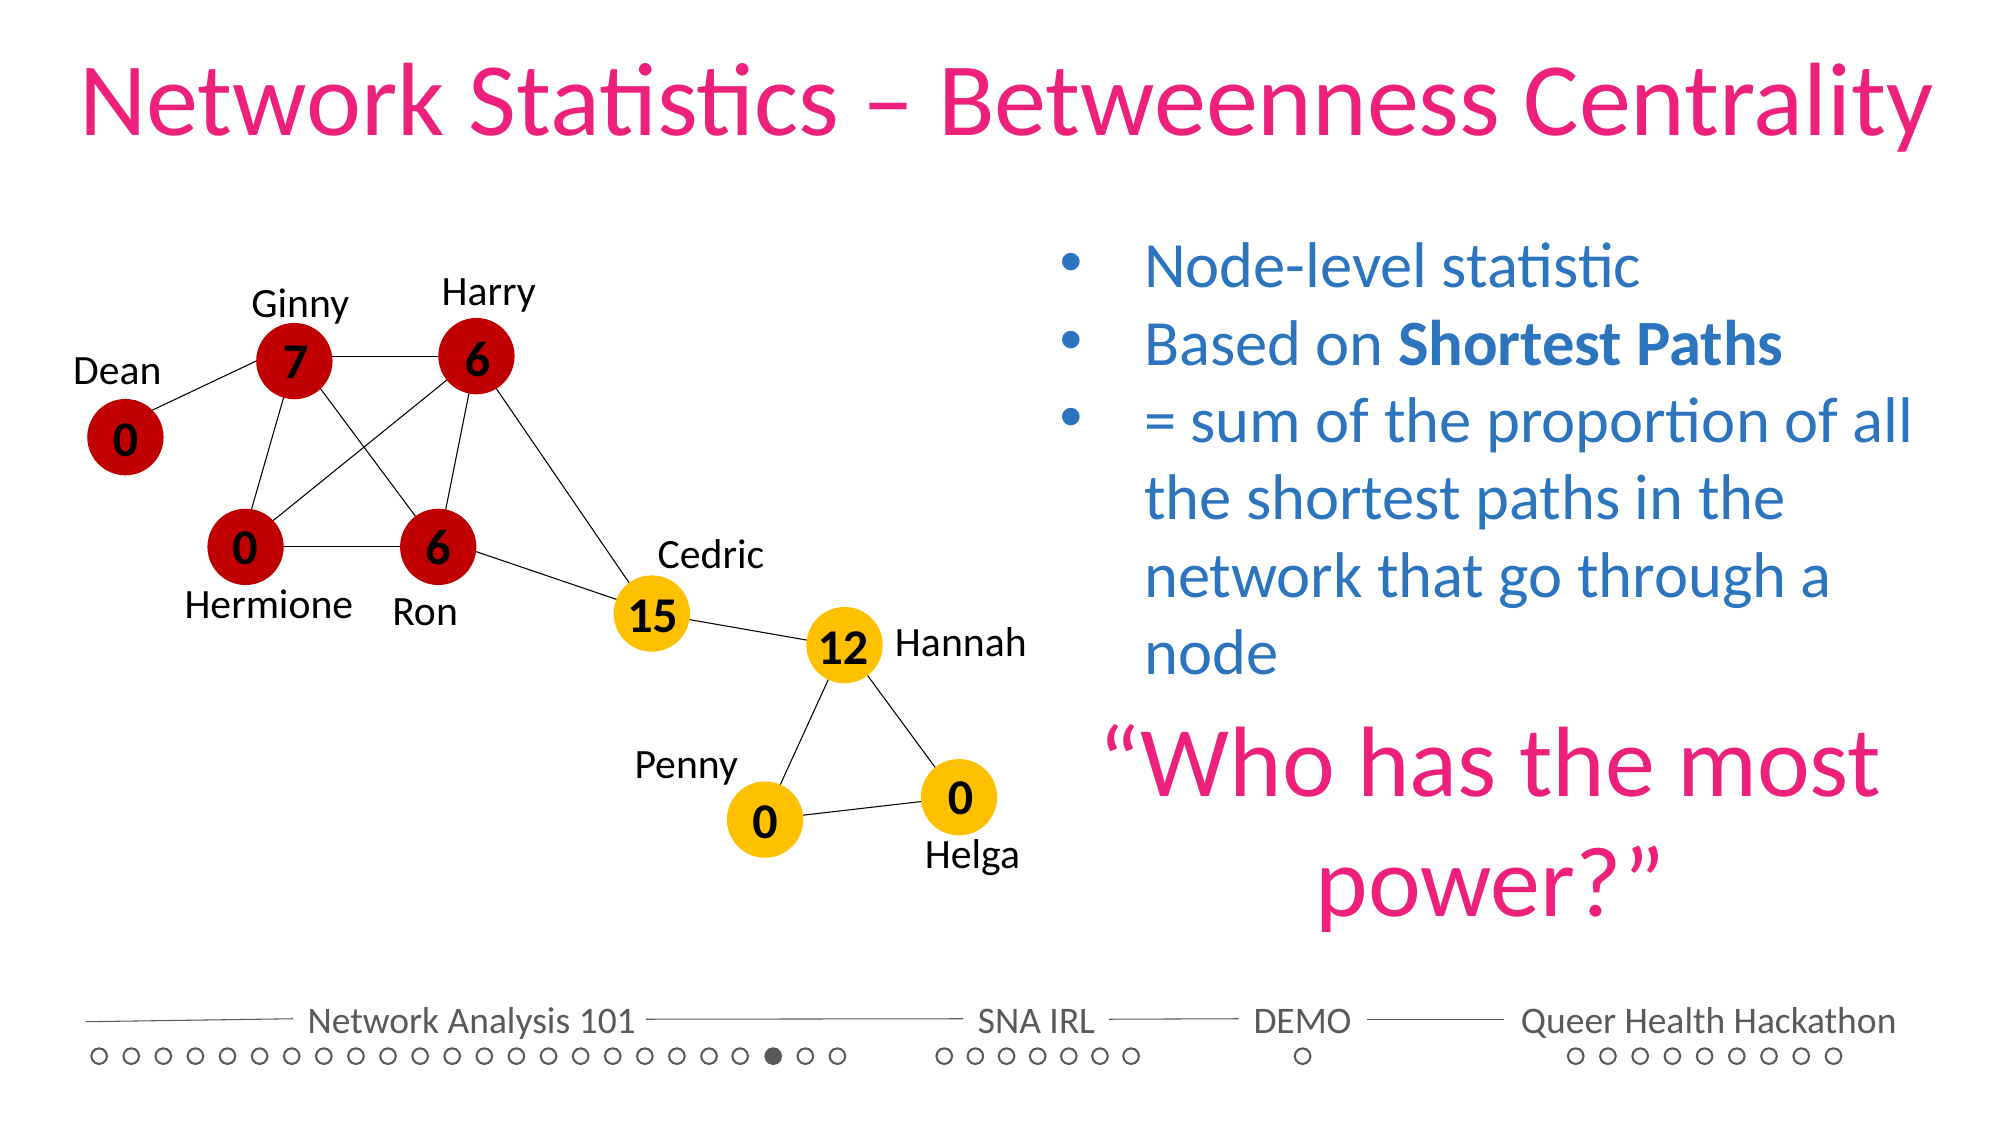

Network Statistics – Betweenness Centrality
Node-level statistic
Based on Shortest Paths
= sum of the proportion of all the shortest paths in the network that go through a node

Harry
Ginny

6
7

Dean
0

0
6

Cedric
Hermione
15

Ron
12

Hannah
“Who has the most power?”
Penny
0

0

Helga
Network Analysis 101
SNA IRL
DEMO
Queer Health Hackathon